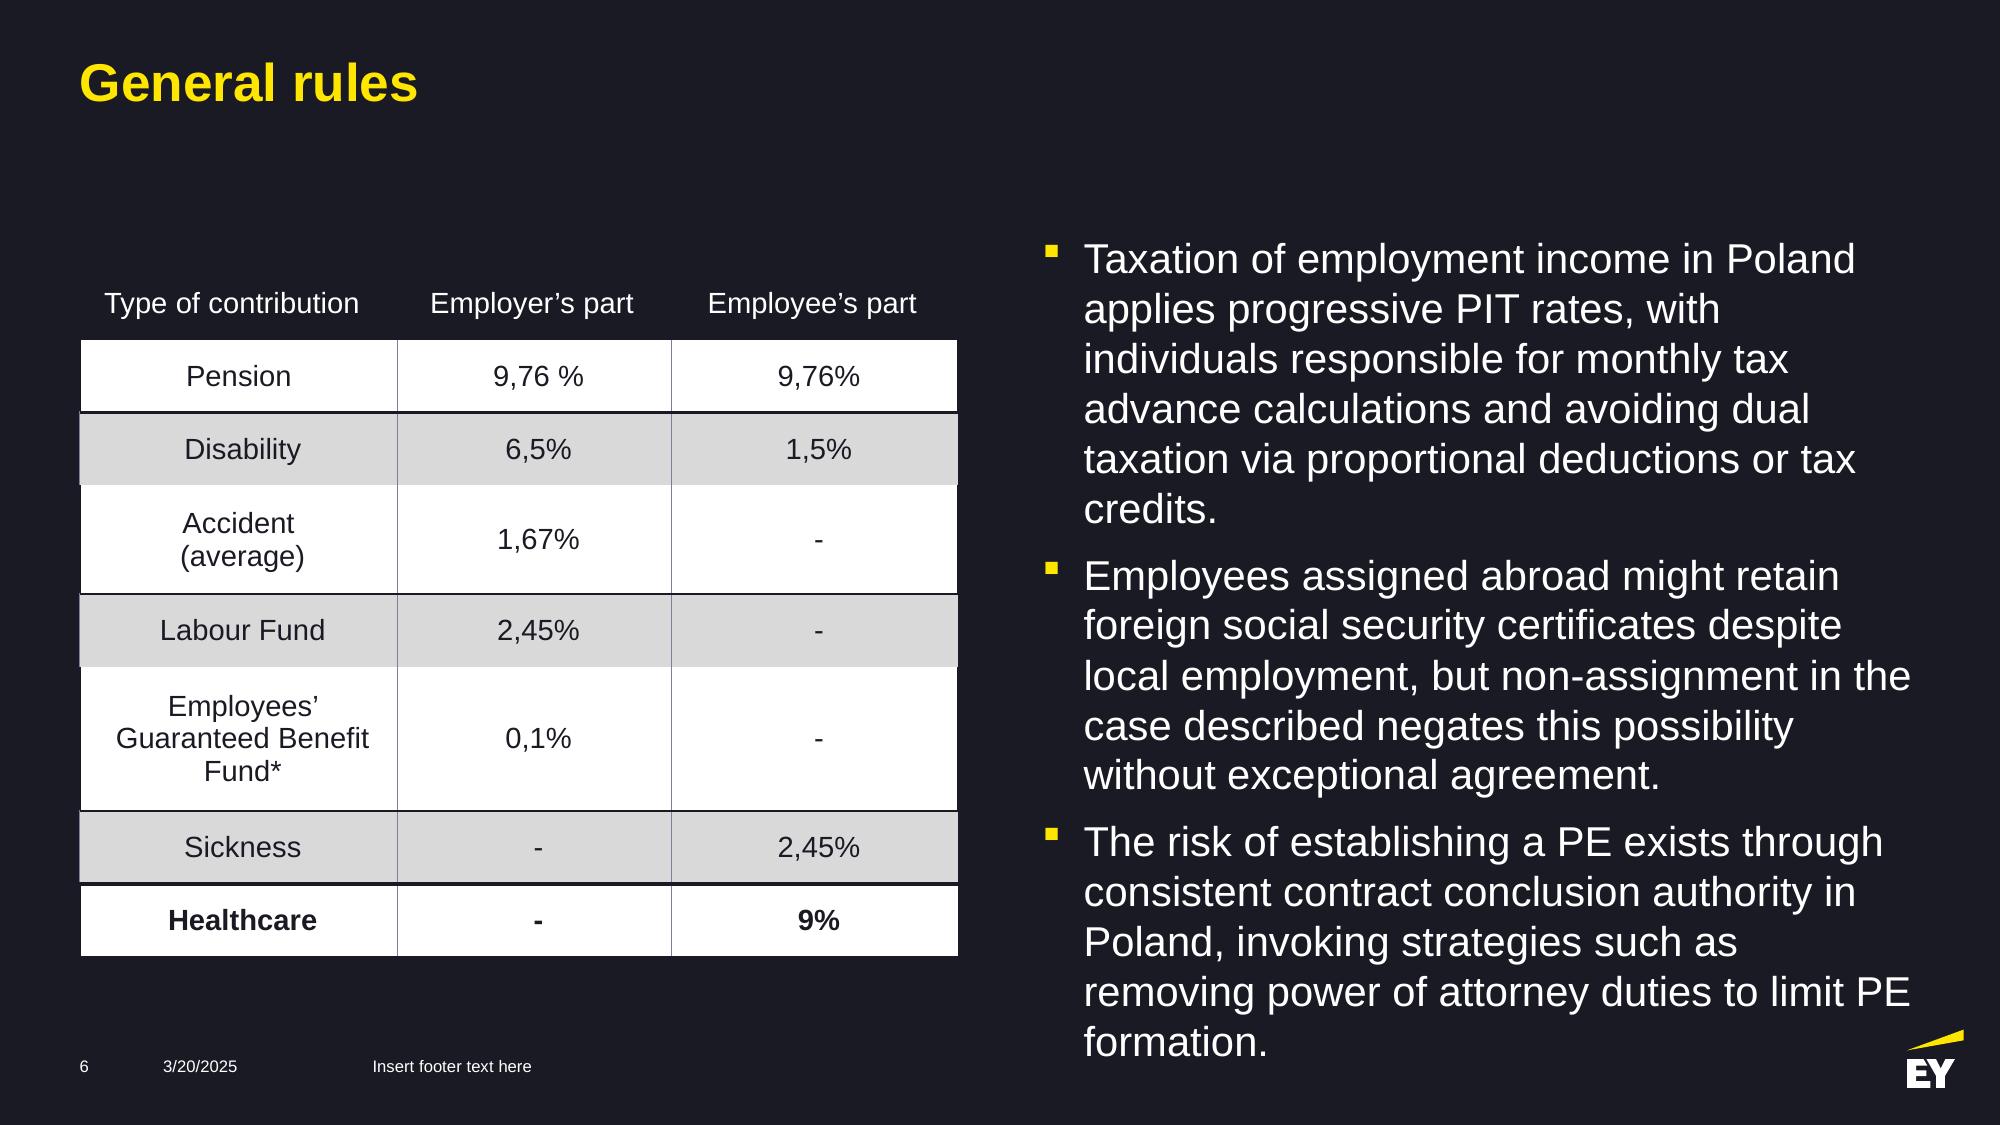

# General rules
Taxation of employment income in Poland applies progressive PIT rates, with individuals responsible for monthly tax advance calculations and avoiding dual taxation via proportional deductions or tax credits.
Employees assigned abroad might retain foreign social security certificates despite local employment, but non-assignment in the case described negates this possibility without exceptional agreement.
The risk of establishing a PE exists through consistent contract conclusion authority in Poland, invoking strategies such as removing power of attorney duties to limit PE formation.
| Type of contribution | Employer’s part | Employee’s part |
| --- | --- | --- |
| Pension | 9,76 % | 9,76% |
| Disability | 6,5% | 1,5% |
| Accident (average) | 1,67% | - |
| Labour Fund | 2,45% | - |
| Employees’ Guaranteed Benefit Fund\* | 0,1% | - |
| Sickness | - | 2,45% |
| Healthcare | - | 9% |
6
3/20/2025
Insert footer text here